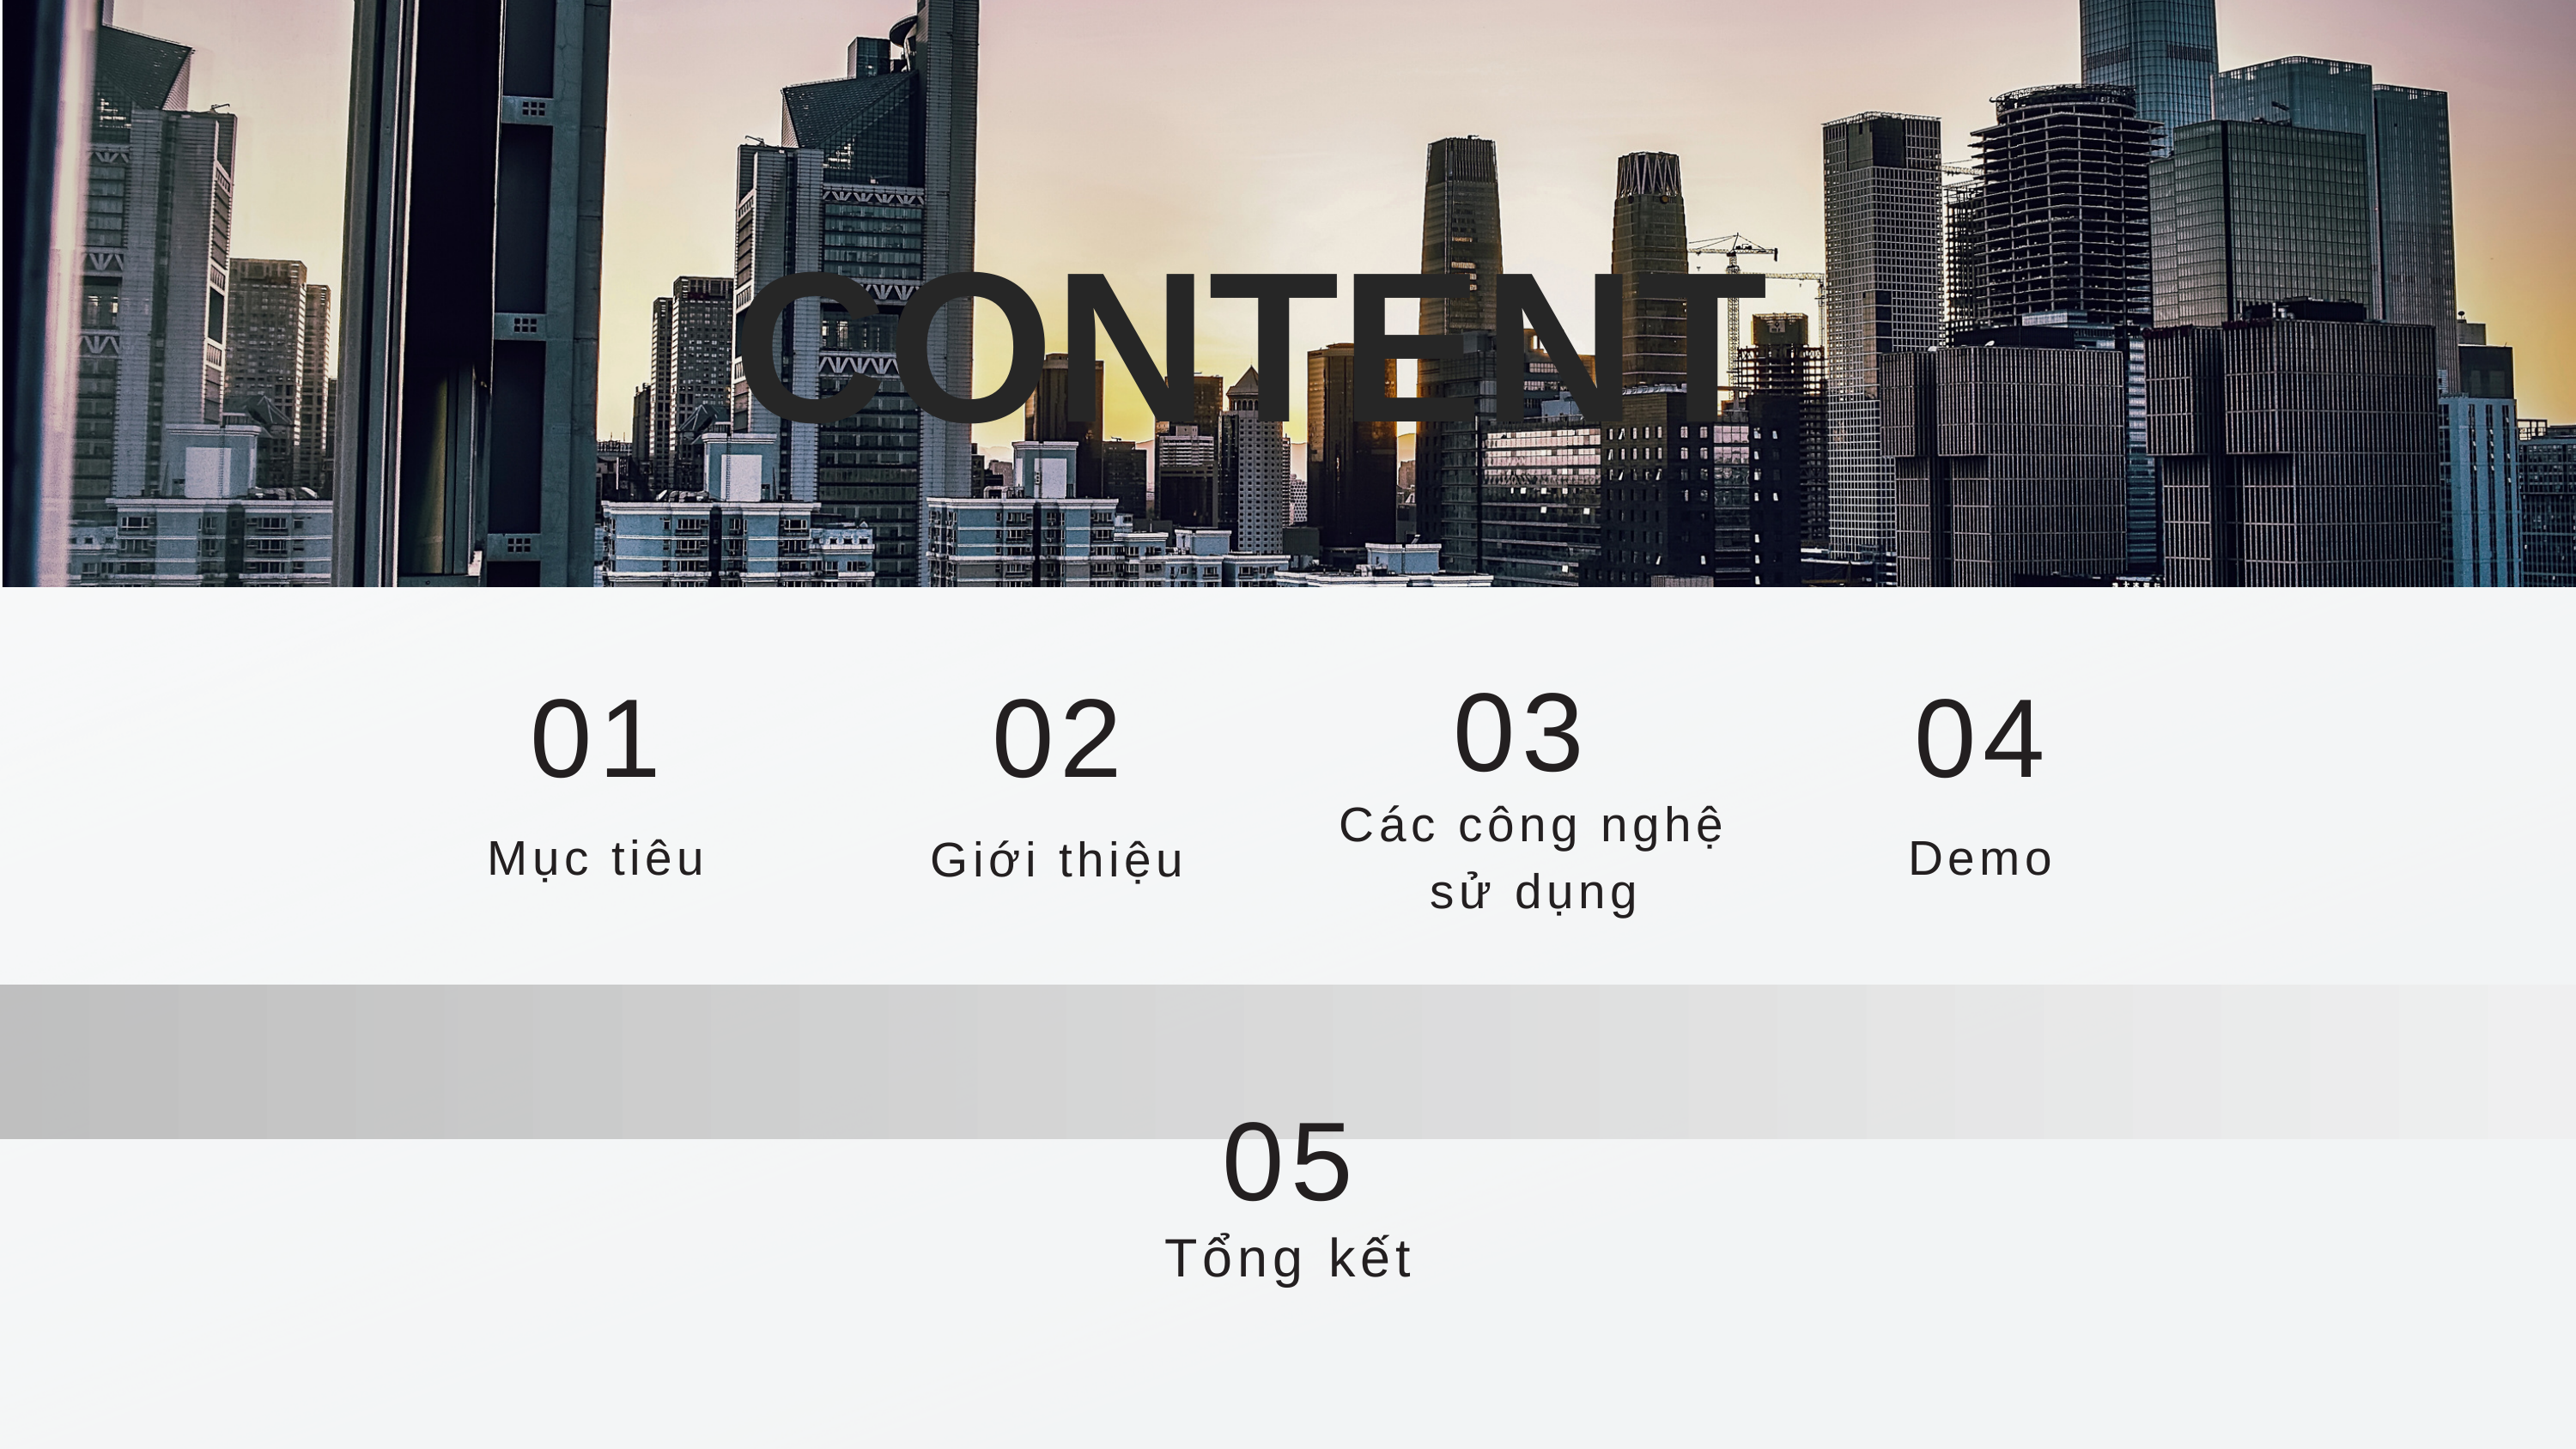

CONTENT
03
01
02
04
Các công nghệ sử dụng
Mục tiêu
Demo
Giới thiệu
05
Tổng kết